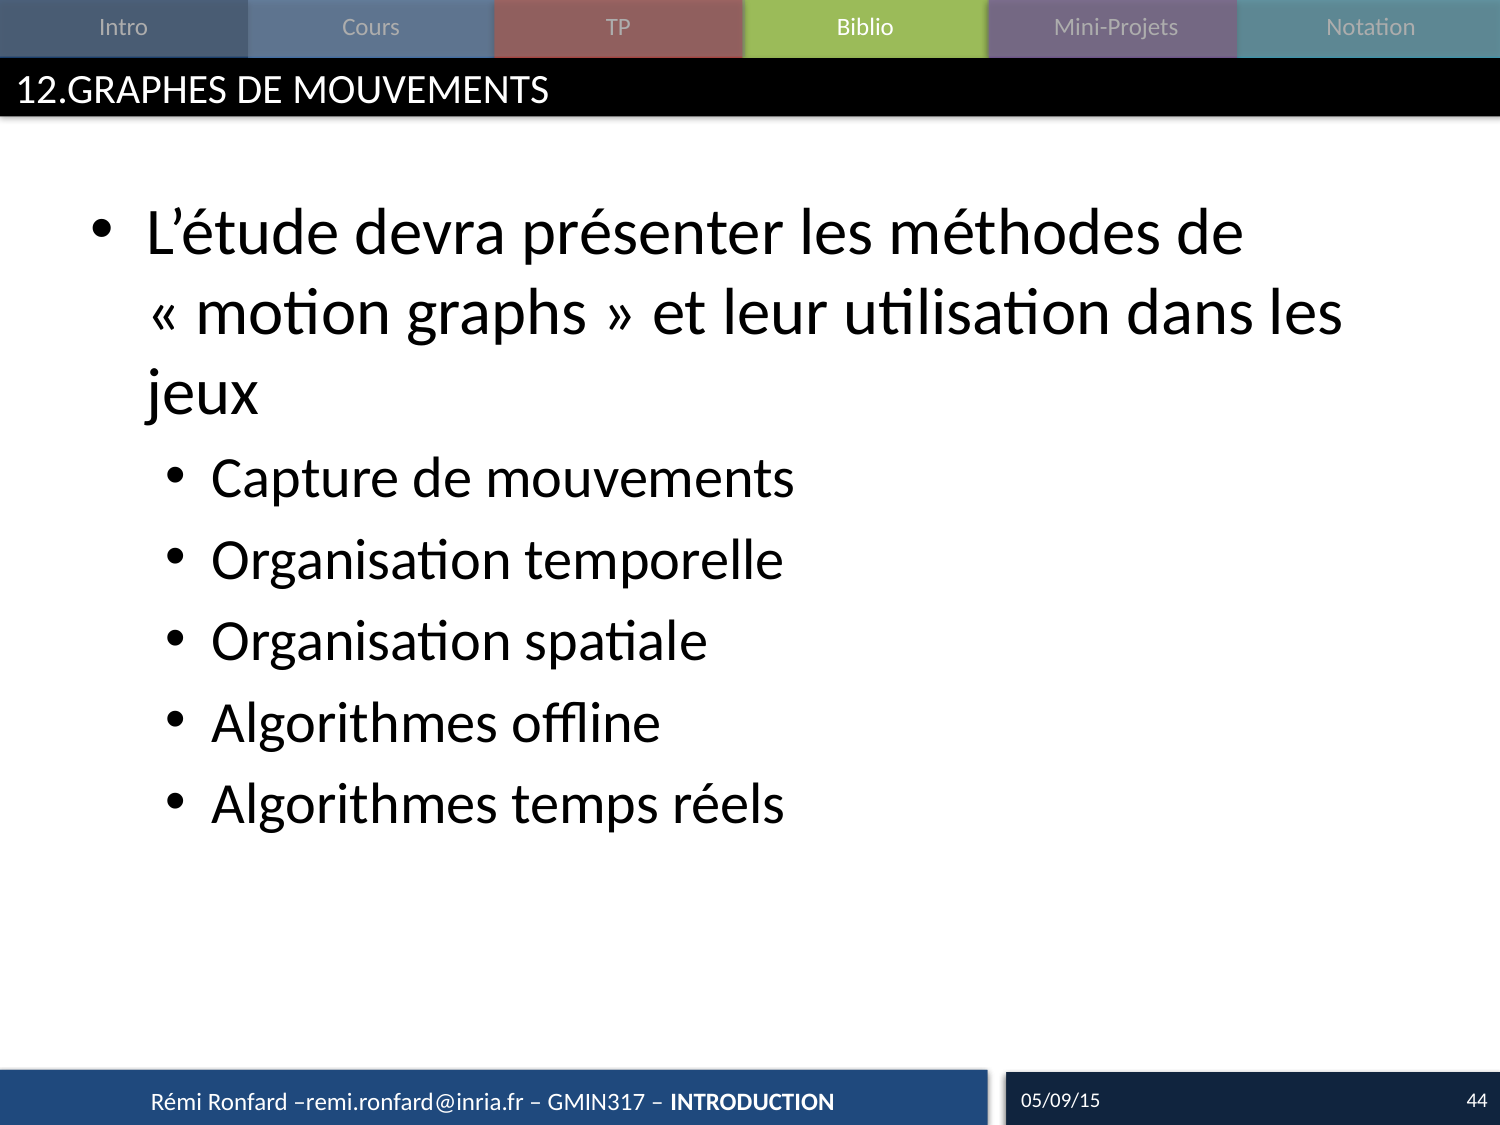

# 12.GRAPHES DE MOUVEMENTS
L’étude devra présenter les méthodes de « motion graphs » et leur utilisation dans les jeux
Capture de mouvements
Organisation temporelle
Organisation spatiale
Algorithmes offline
Algorithmes temps réels

05/09/15
44
Rémi Ronfard –remi.ronfard@inria.fr – GMIN317 – INTRODUCTION